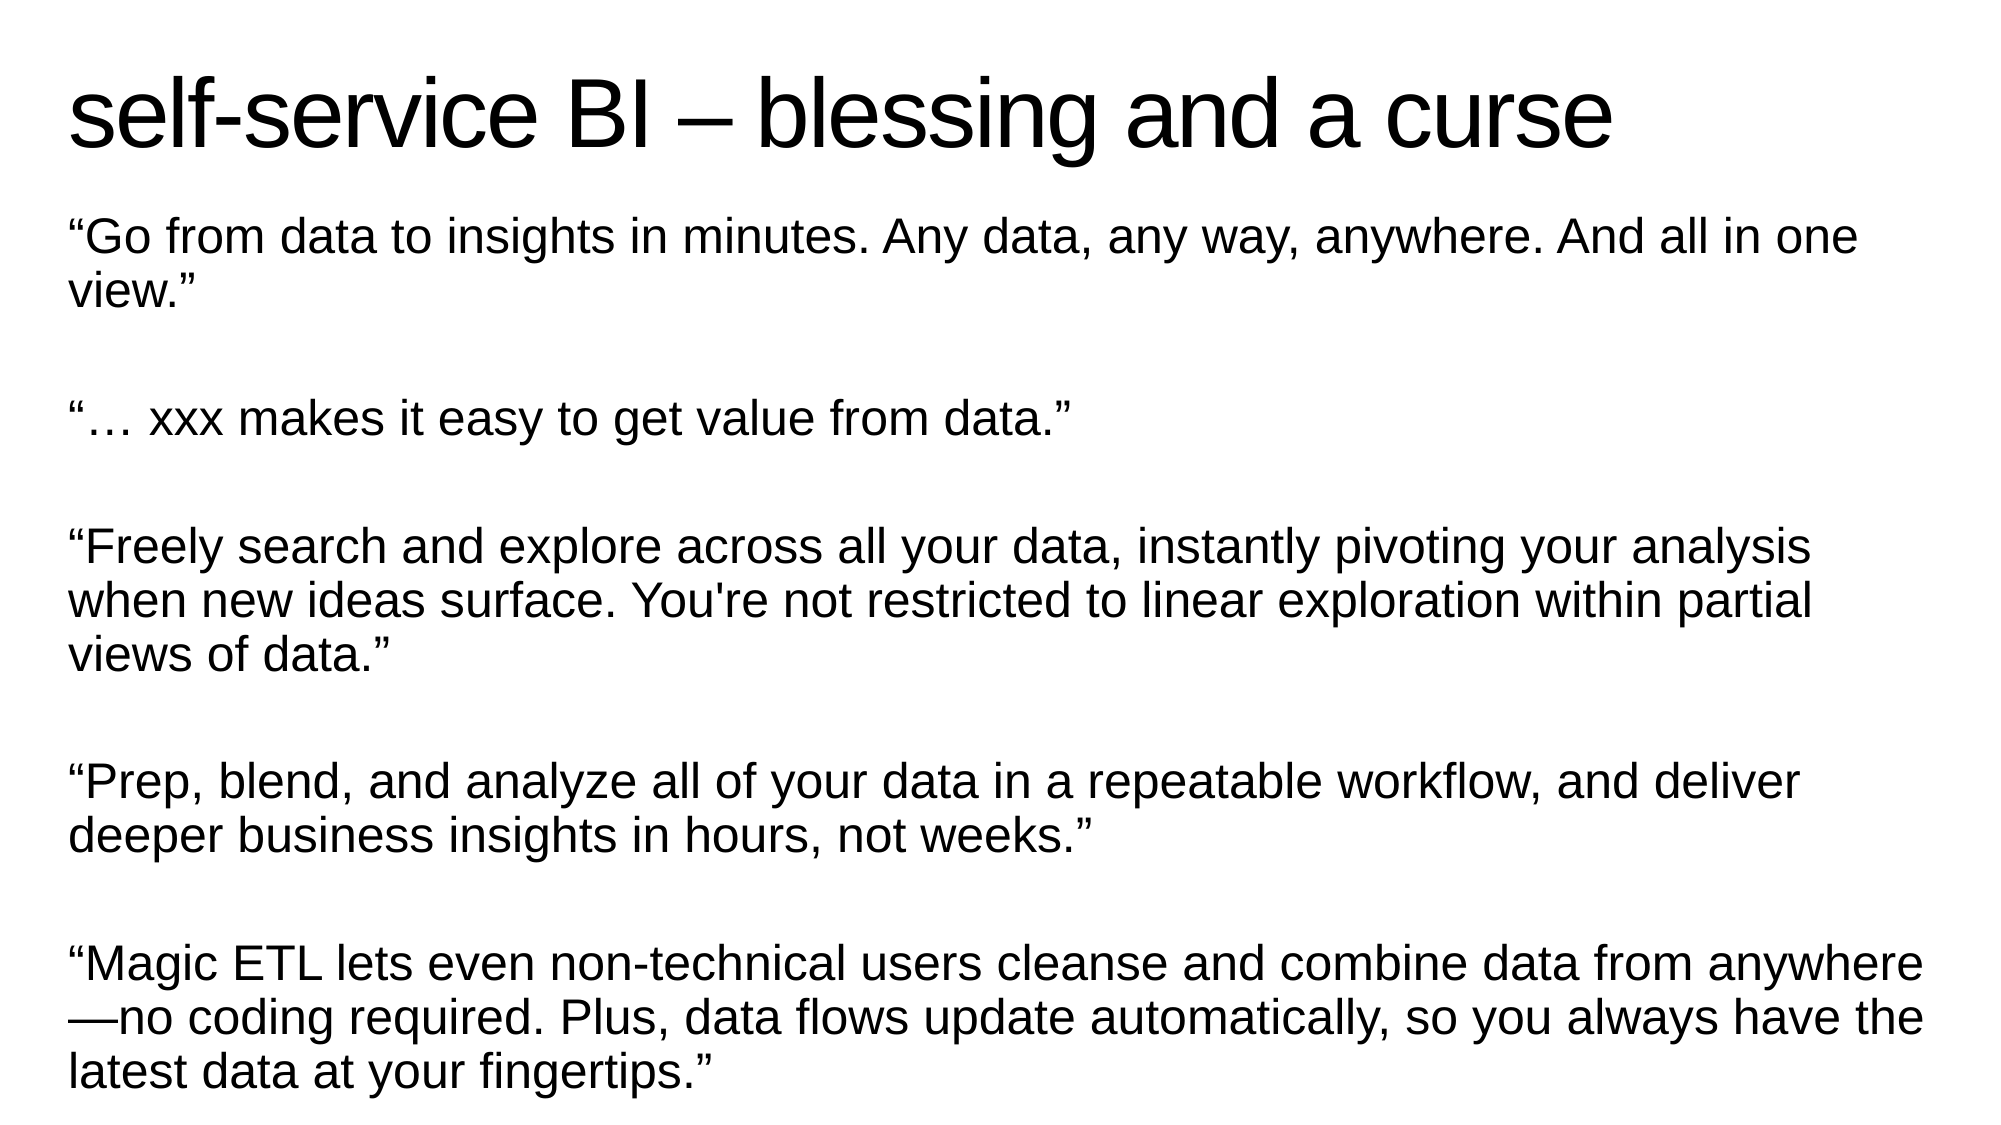

# self-service BI – blessing and a curse
“Go from data to insights in minutes. Any data, any way, anywhere. And all in one view.”

“… xxx makes it easy to get value from data.”

“Freely search and explore across all your data, instantly pivoting your analysis when new ideas surface. You're not restricted to linear exploration within partial views of data.”

“Prep, blend, and analyze all of your data in a repeatable workflow, and deliver deeper business insights in hours, not weeks.”

“Magic ETL lets even non-technical users cleanse and combine data from anywhere—no coding required. Plus, data flows update automatically, so you always have the latest data at your fingertips.”